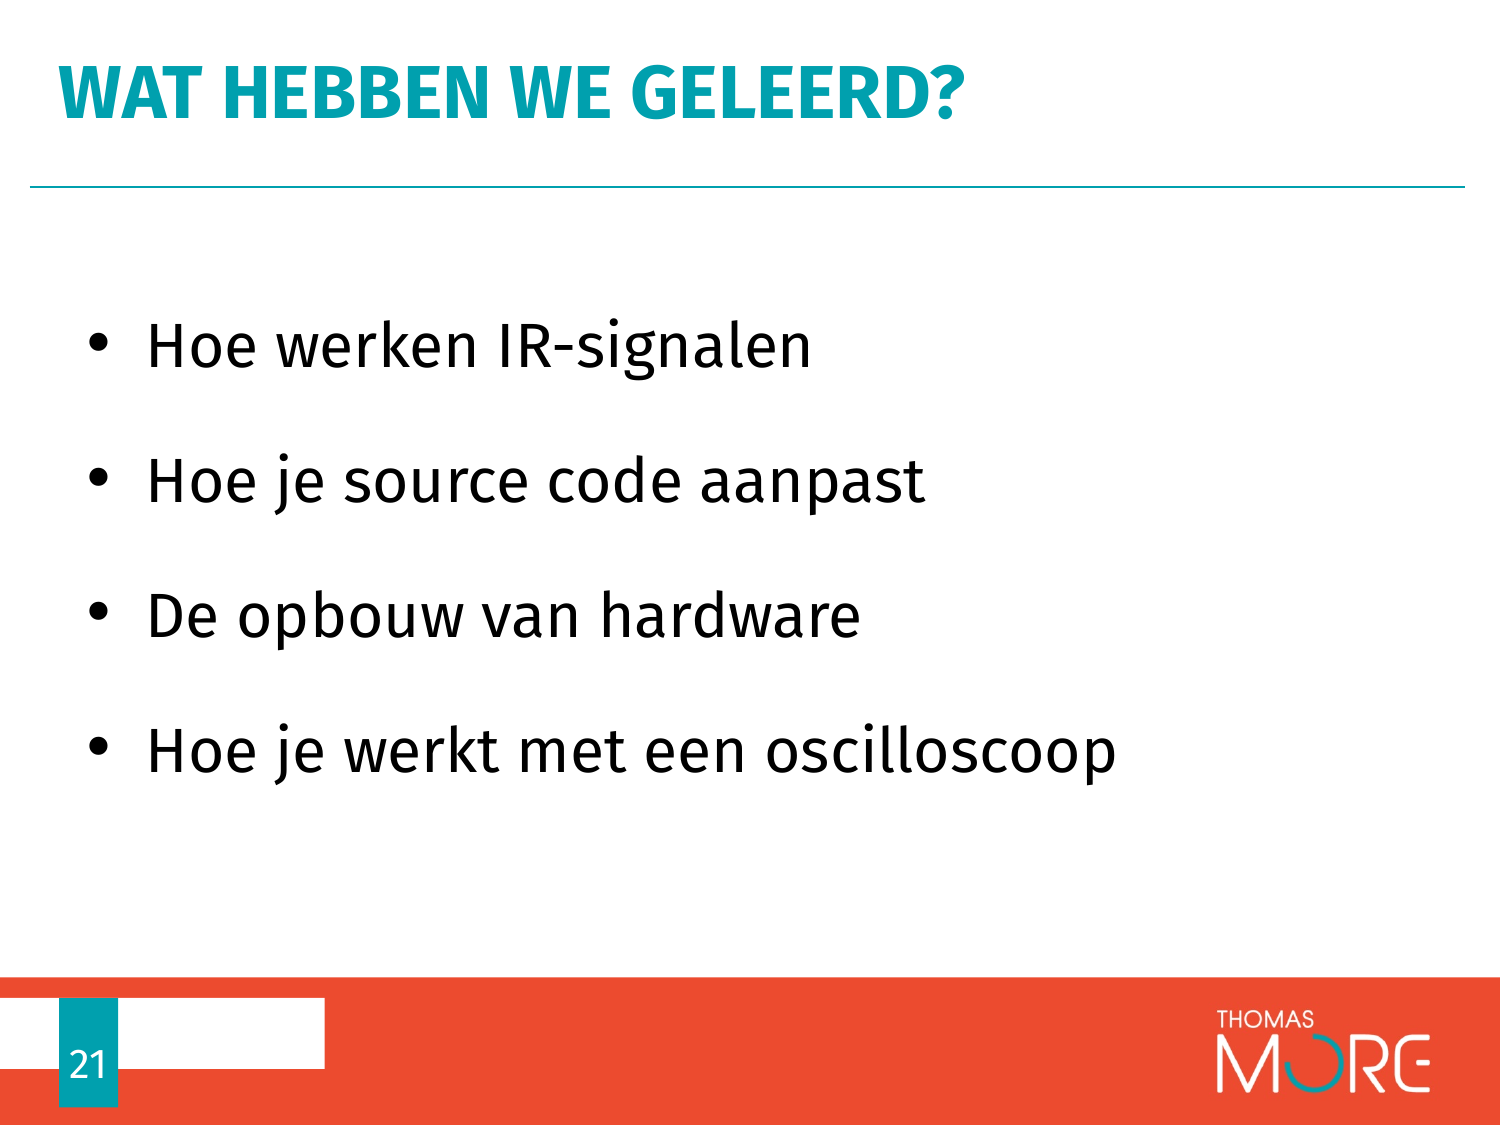

# WAT HEBBEN WE GELEERD?

Hoe werken IR-signalen
Hoe je source code aanpast
De opbouw van hardware
Hoe je werkt met een oscilloscoop
21